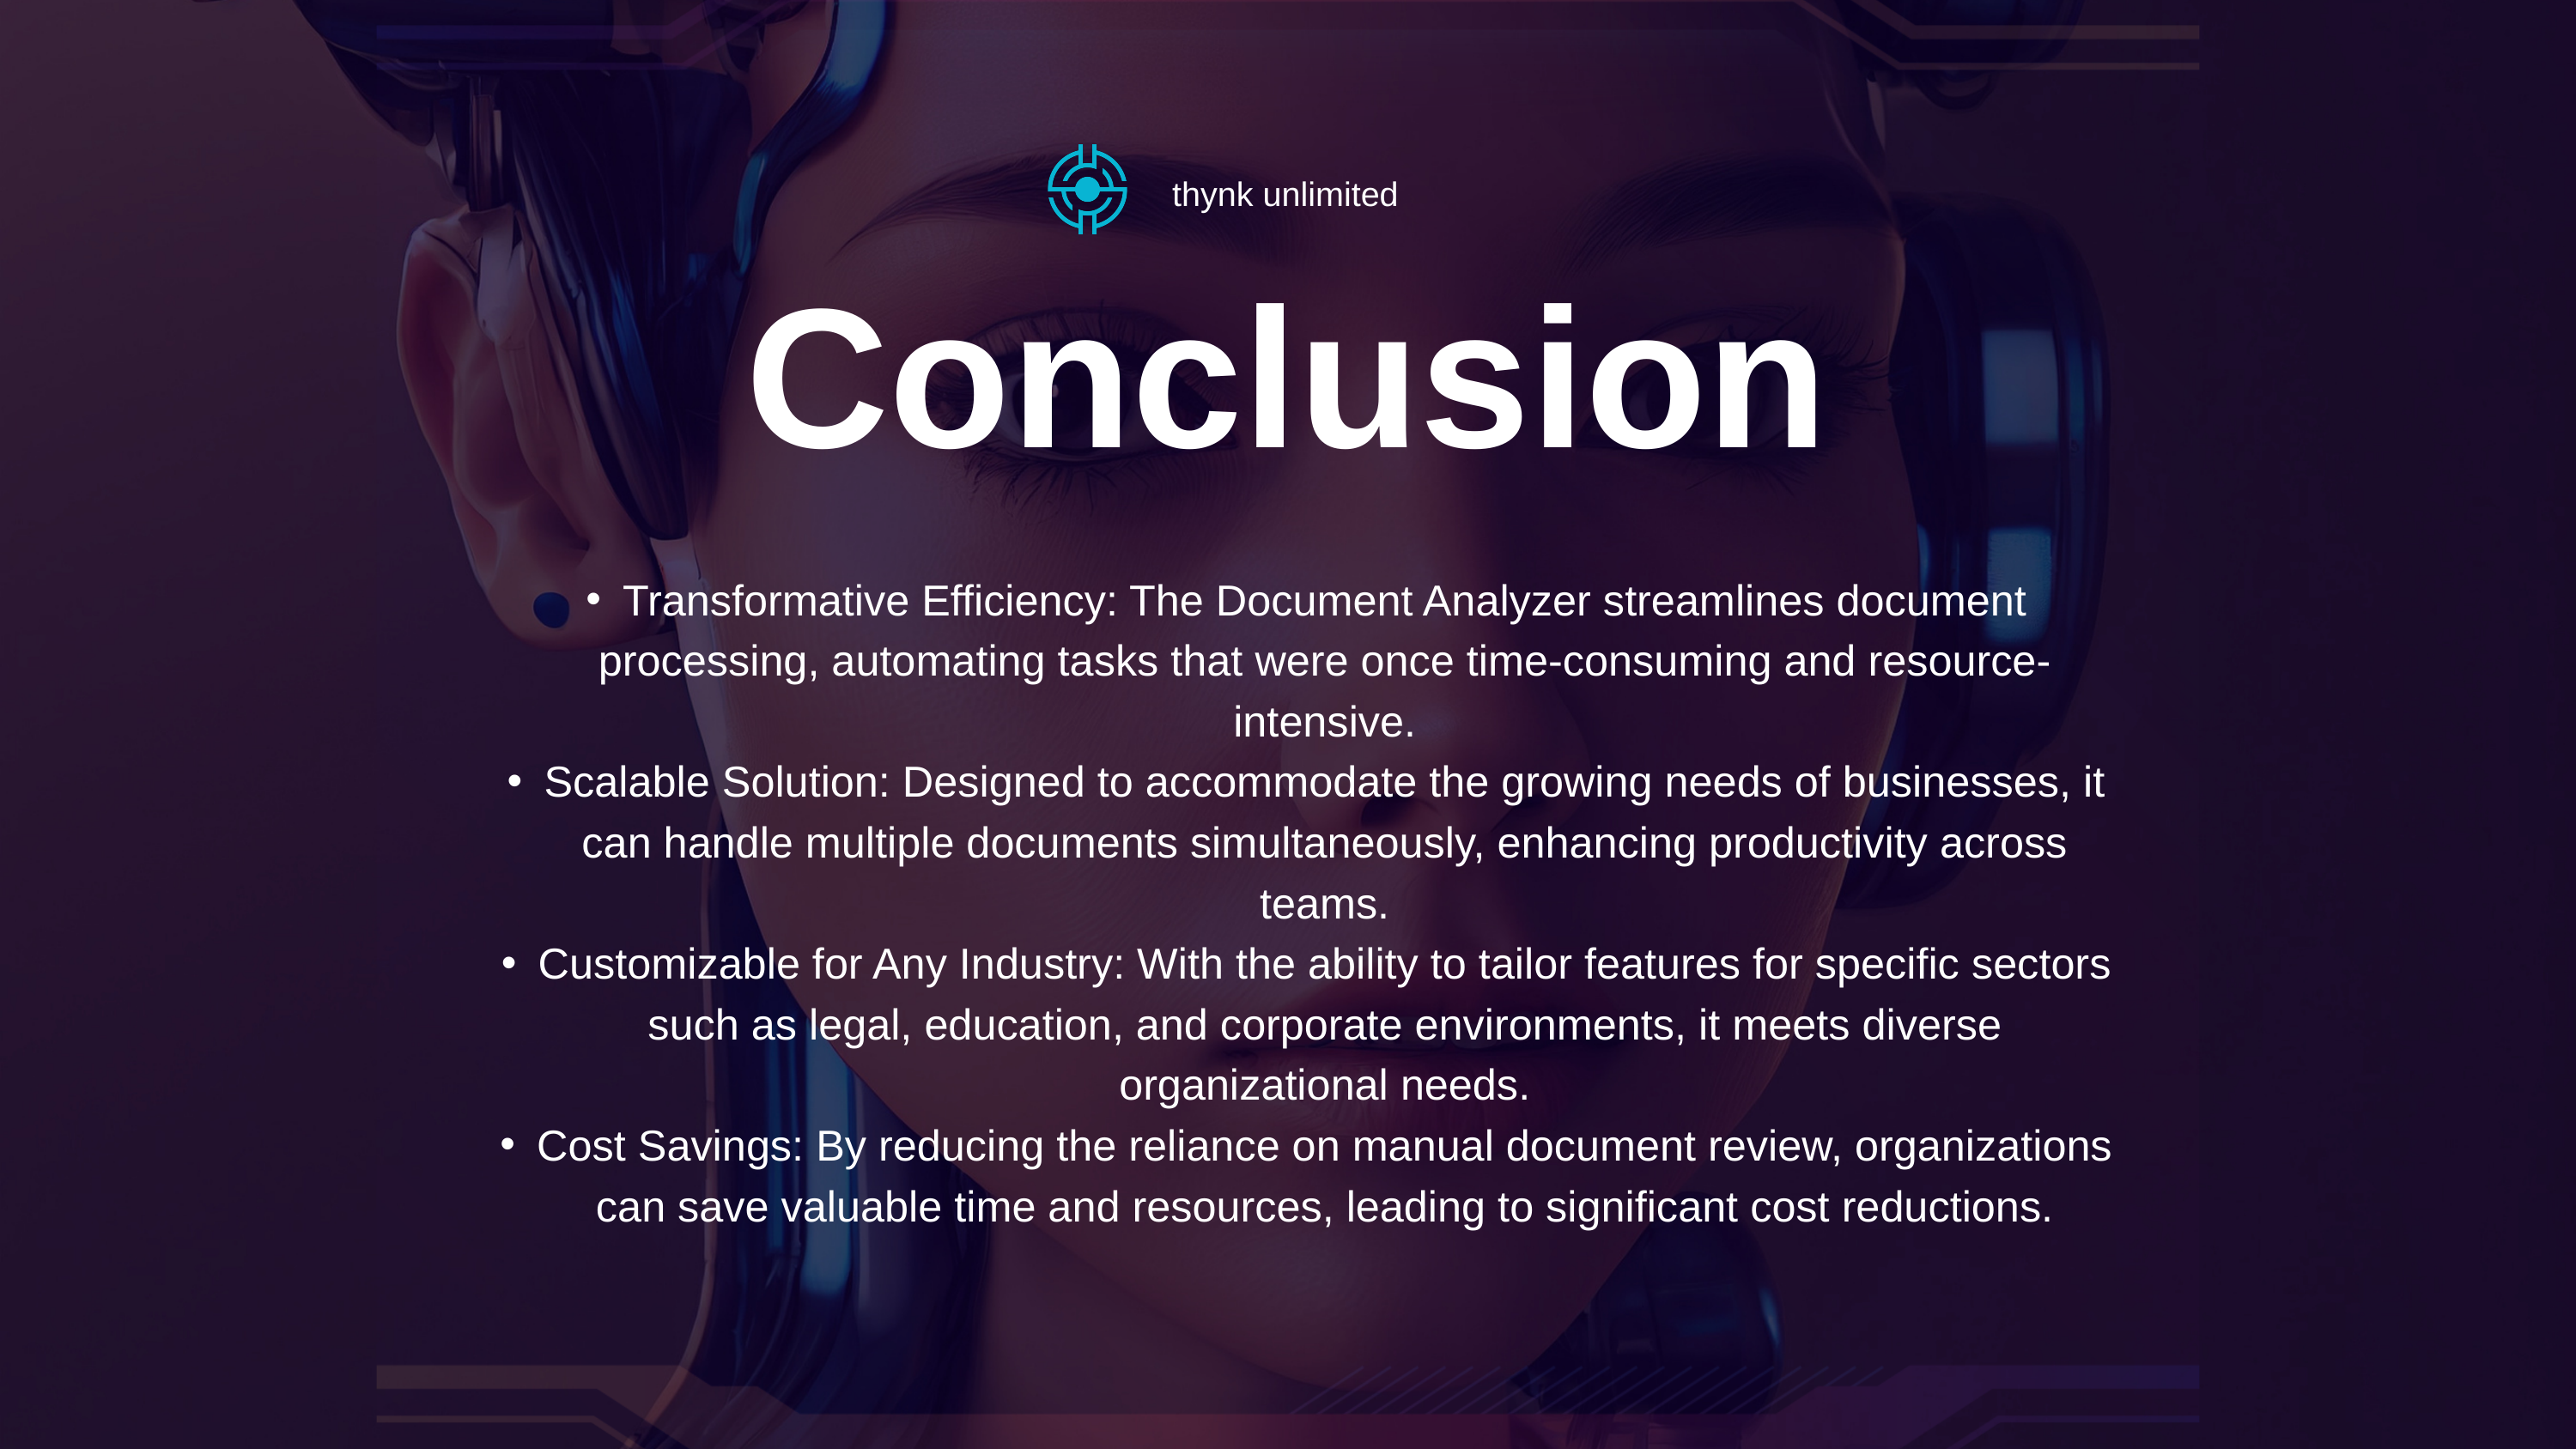

thynk unlimited
Conclusion
Transformative Efficiency: The Document Analyzer streamlines document processing, automating tasks that were once time-consuming and resource-intensive.
Scalable Solution: Designed to accommodate the growing needs of businesses, it can handle multiple documents simultaneously, enhancing productivity across teams.
Customizable for Any Industry: With the ability to tailor features for specific sectors such as legal, education, and corporate environments, it meets diverse organizational needs.
Cost Savings: By reducing the reliance on manual document review, organizations can save valuable time and resources, leading to significant cost reductions.